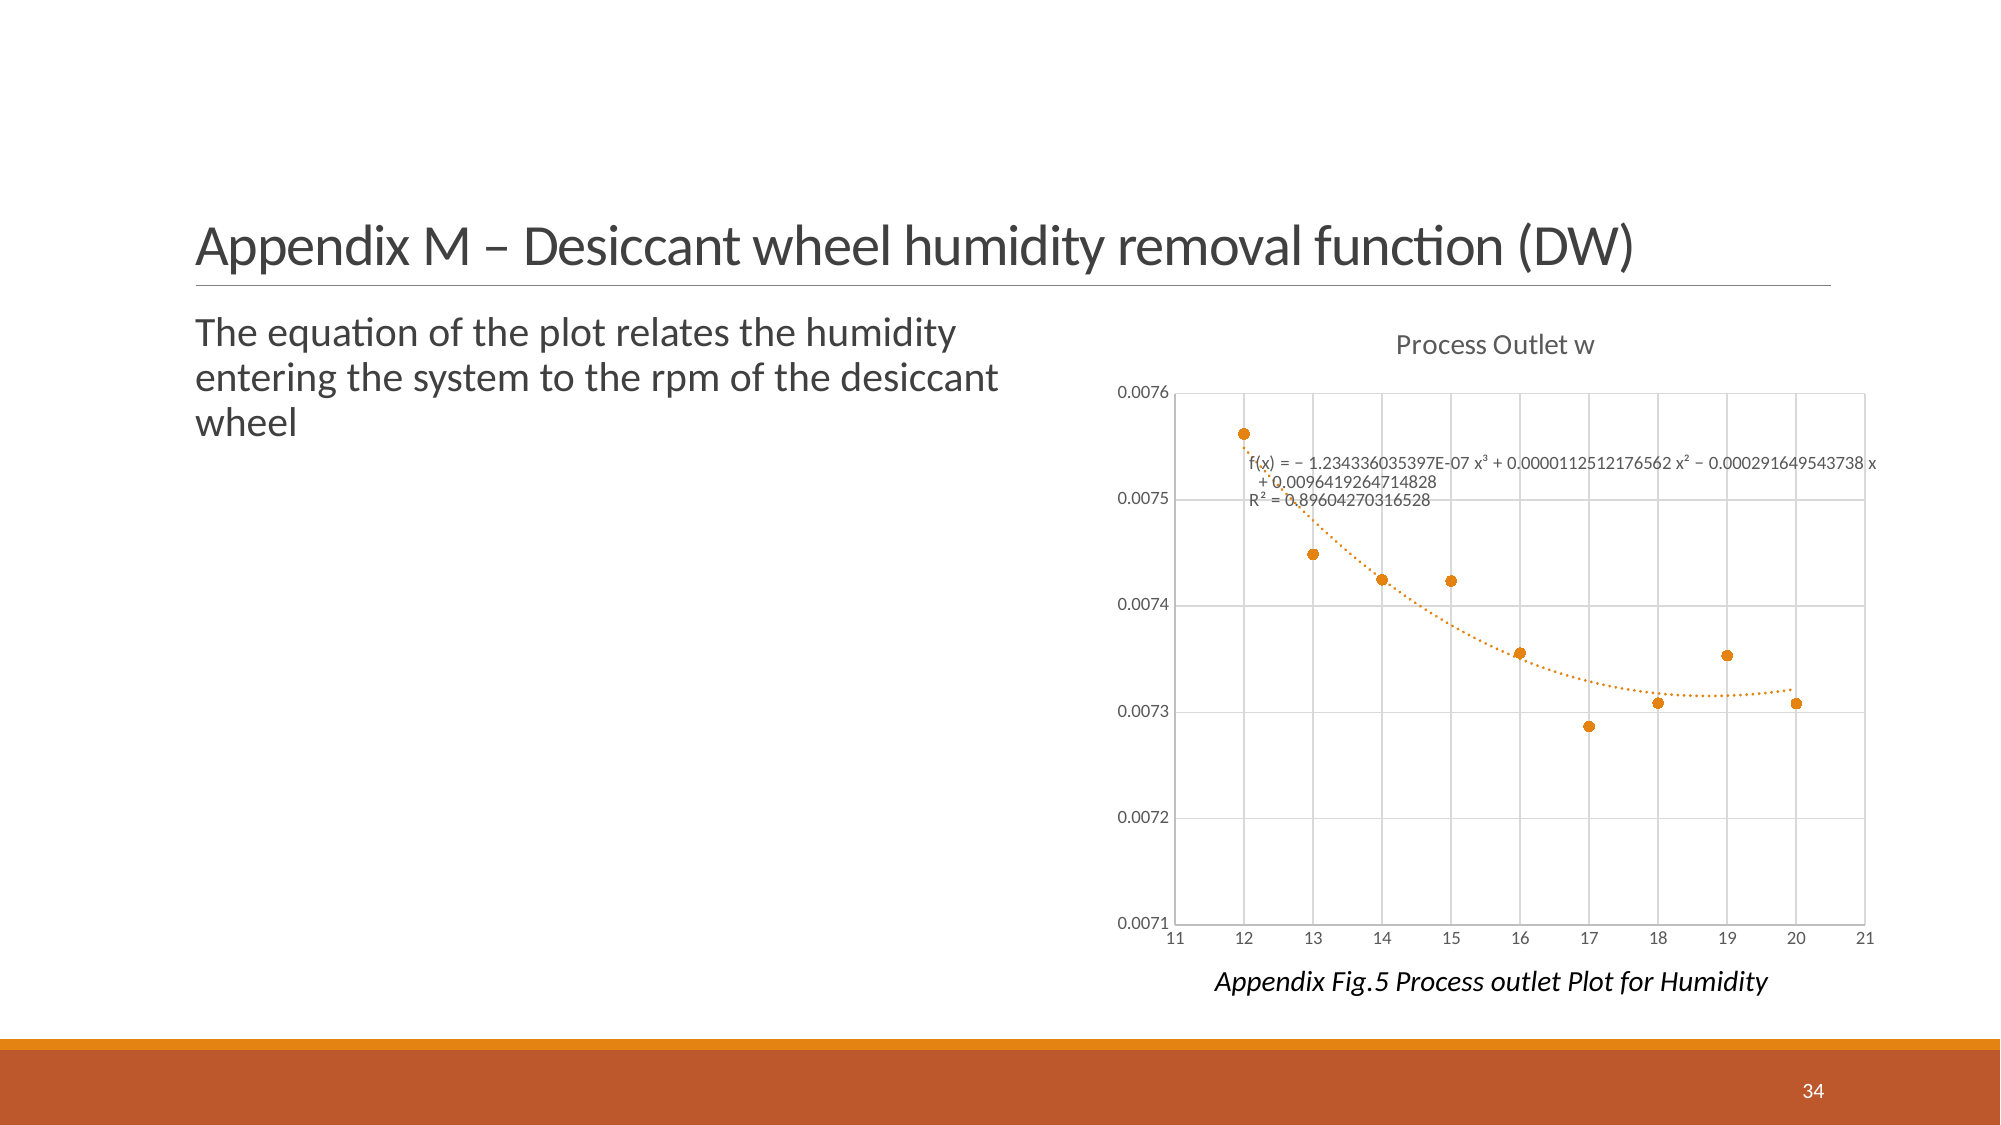

# Appendix M – Desiccant wheel humidity removal function (DW)
The equation of the plot relates the humidity entering the system to the rpm of the desiccant wheel

### Chart:

| Category | Process Outlet w |
|---|---|
Appendix Fig.5 Process outlet Plot for Humidity
34